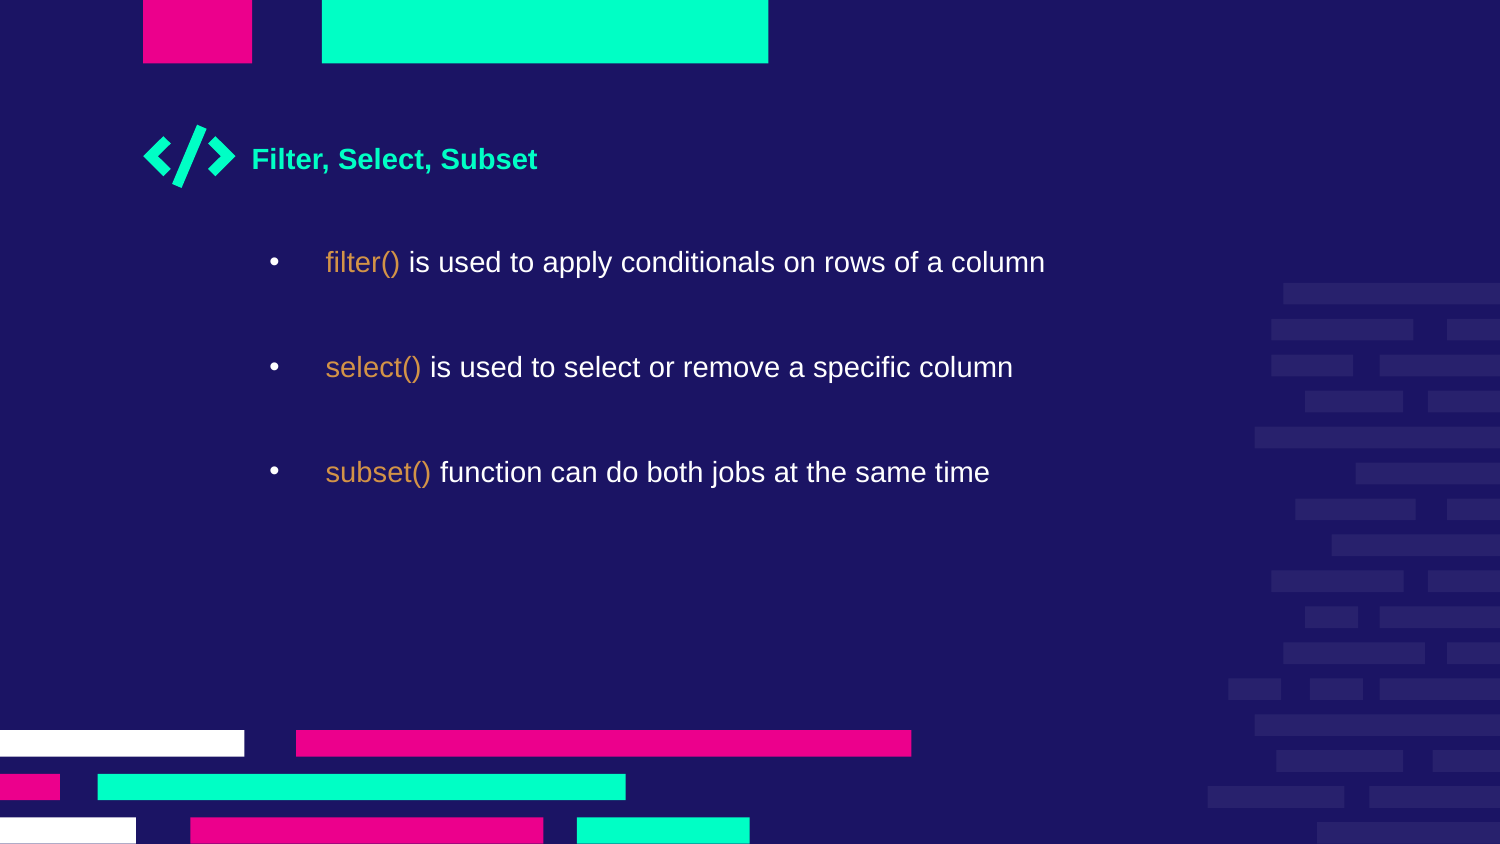

Filter, Select, Subset
filter() is used to apply conditionals on rows of a column

select() is used to select or remove a specific column

subset() function can do both jobs at the same time